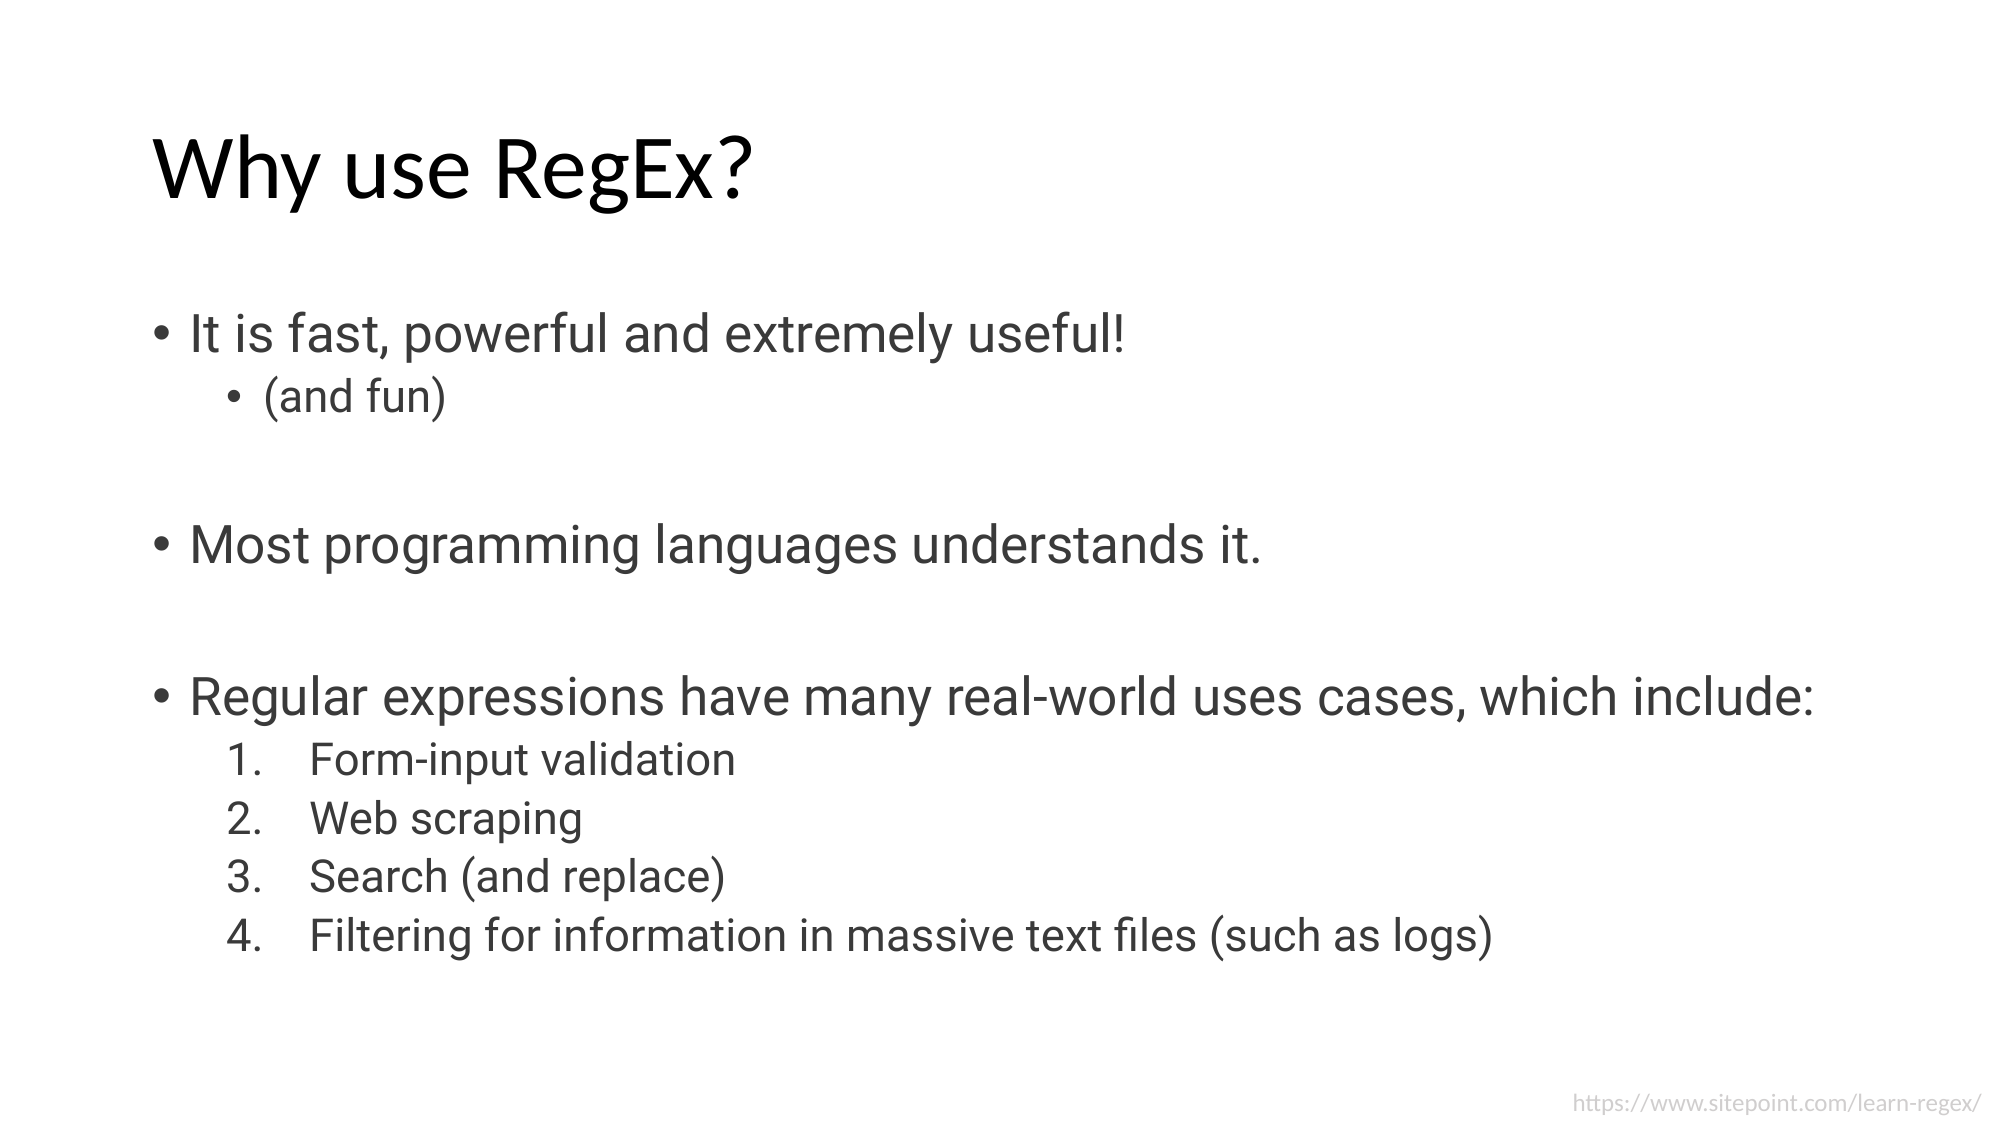

# Why use RegEx?
It is fast, powerful and extremely useful!
(and fun)

Most programming languages understands it.

Regular expressions have many real-world uses cases, which include:
Form-input validation
Web scraping
Search (and replace)
Filtering for information in massive text files (such as logs)

https://www.sitepoint.com/learn-regex/